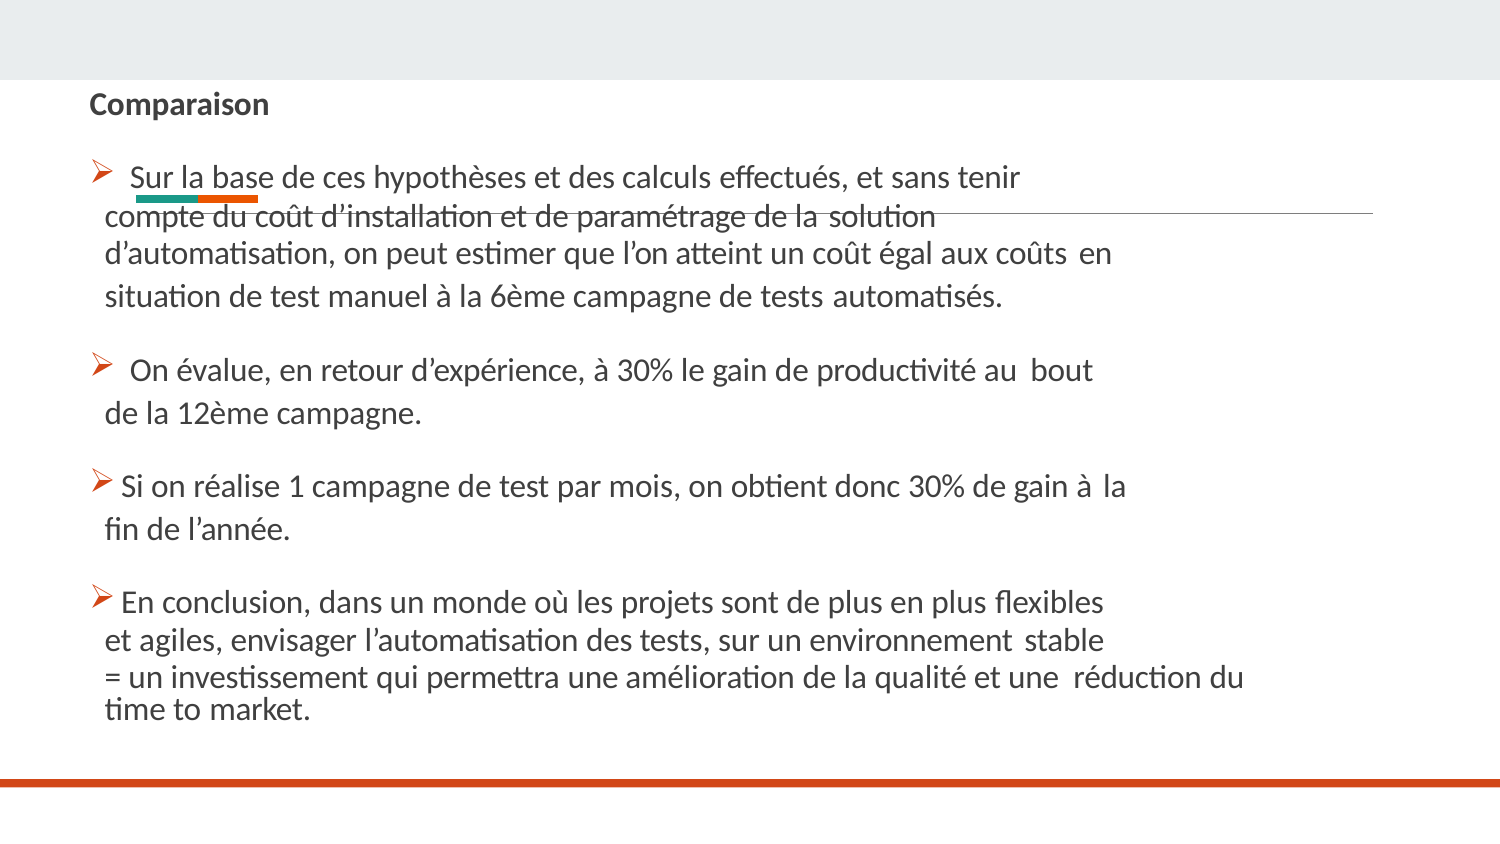

Comparaison

Sur la base de ces hypothèses et des calculs effectués, et sans tenir
compte du coût d’installation et de paramétrage de la solution
d’automatisation, on peut estimer que l’on atteint un coût égal aux coûts en
situation de test manuel à la 6ème campagne de tests automatisés.

On évalue, en retour d’expérience, à 30% le gain de productivité au bout
de la 12ème campagne.

Si on réalise 1 campagne de test par mois, on obtient donc 30% de gain à la
fin de l’année.

En conclusion, dans un monde où les projets sont de plus en plus flexibles
et agiles, envisager l’automatisation des tests, sur un environnement stable
= un investissement qui permettra une amélioration de la qualité et une  réduction du time to market.

# Comparaison des coûts entre  tests manuels et automatisés